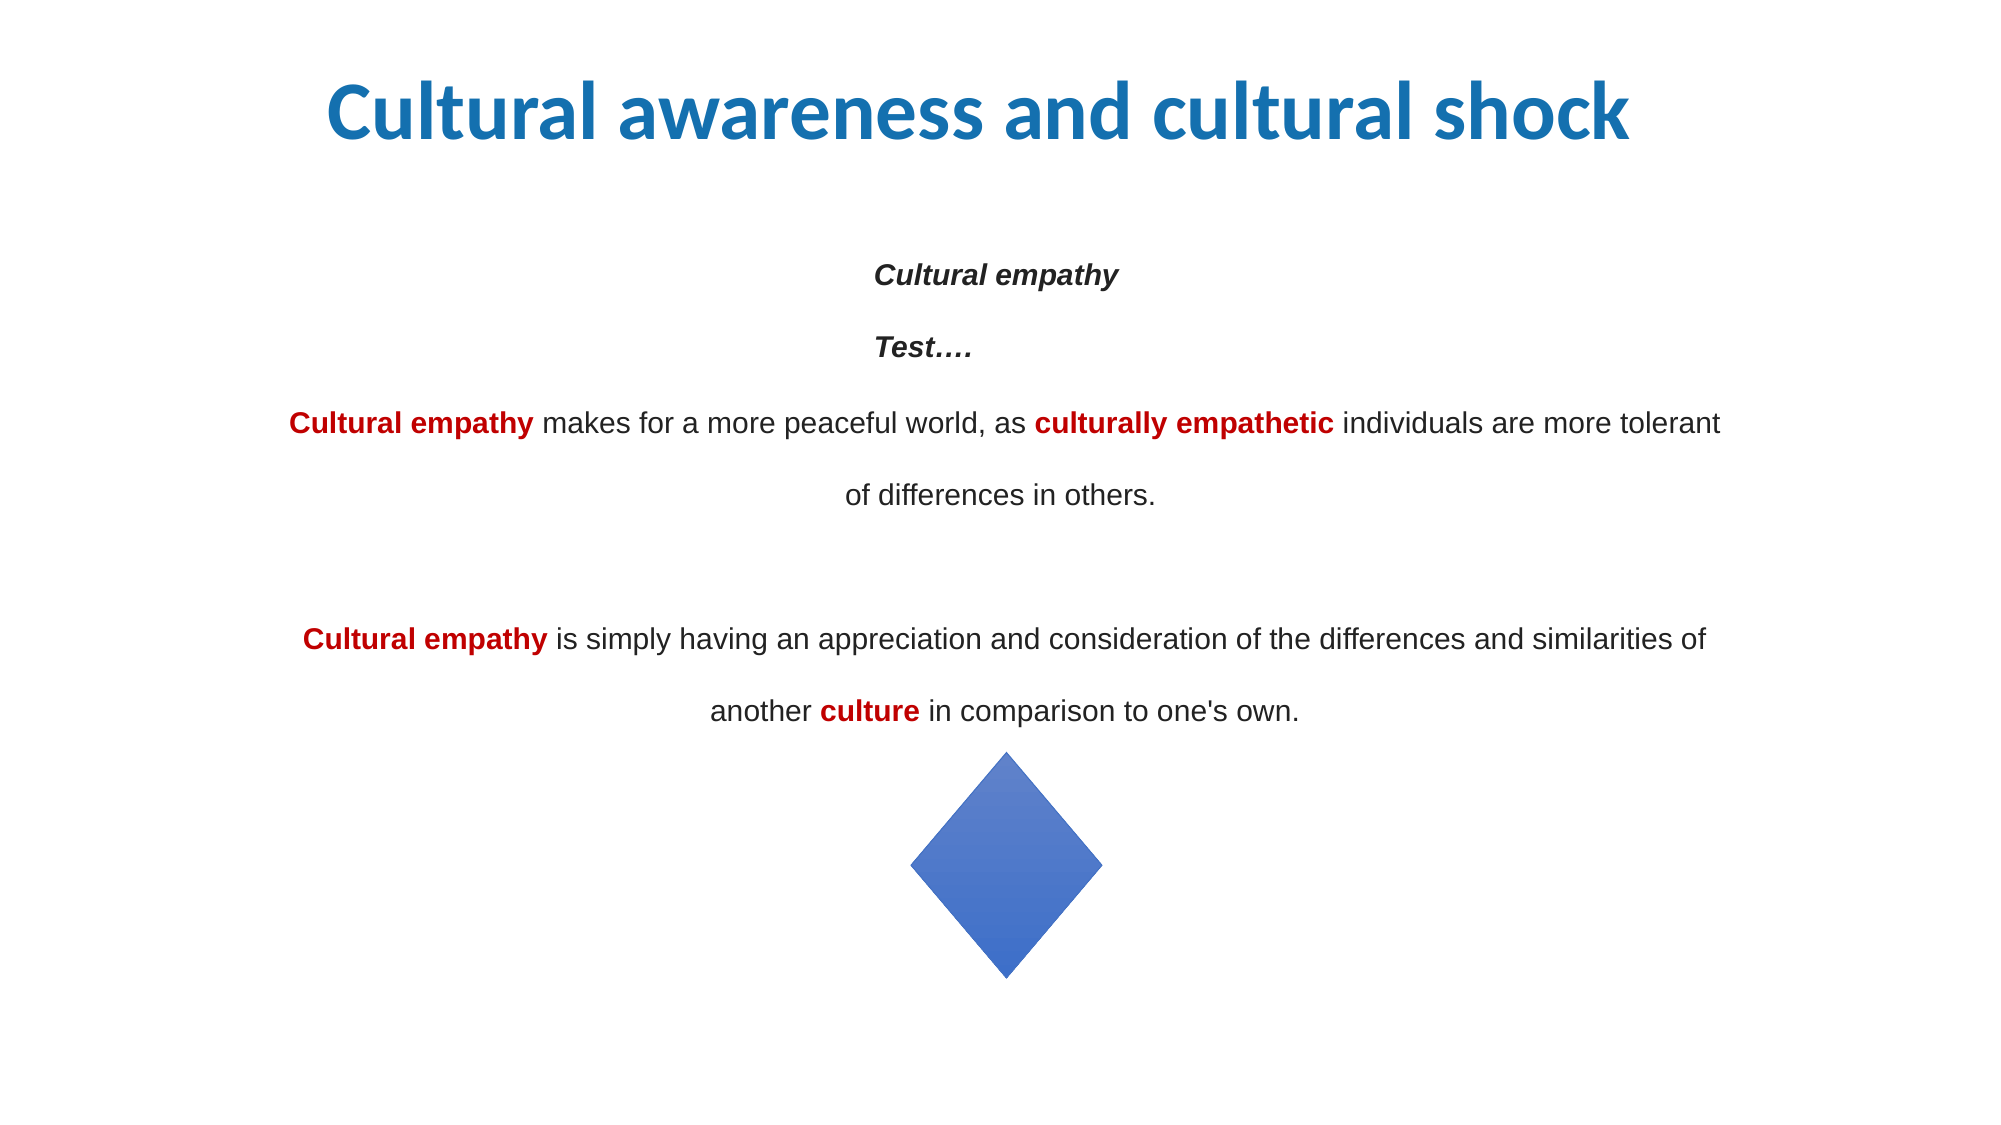

Cultural awareness and cultural shock

Cultural empathy

Test….
Cultural empathy makes for a more peaceful world, as culturally empathetic individuals are more tolerant of differences in others.

Cultural empathy is simply having an appreciation and consideration of the differences and similarities of another culture in comparison to one's own.